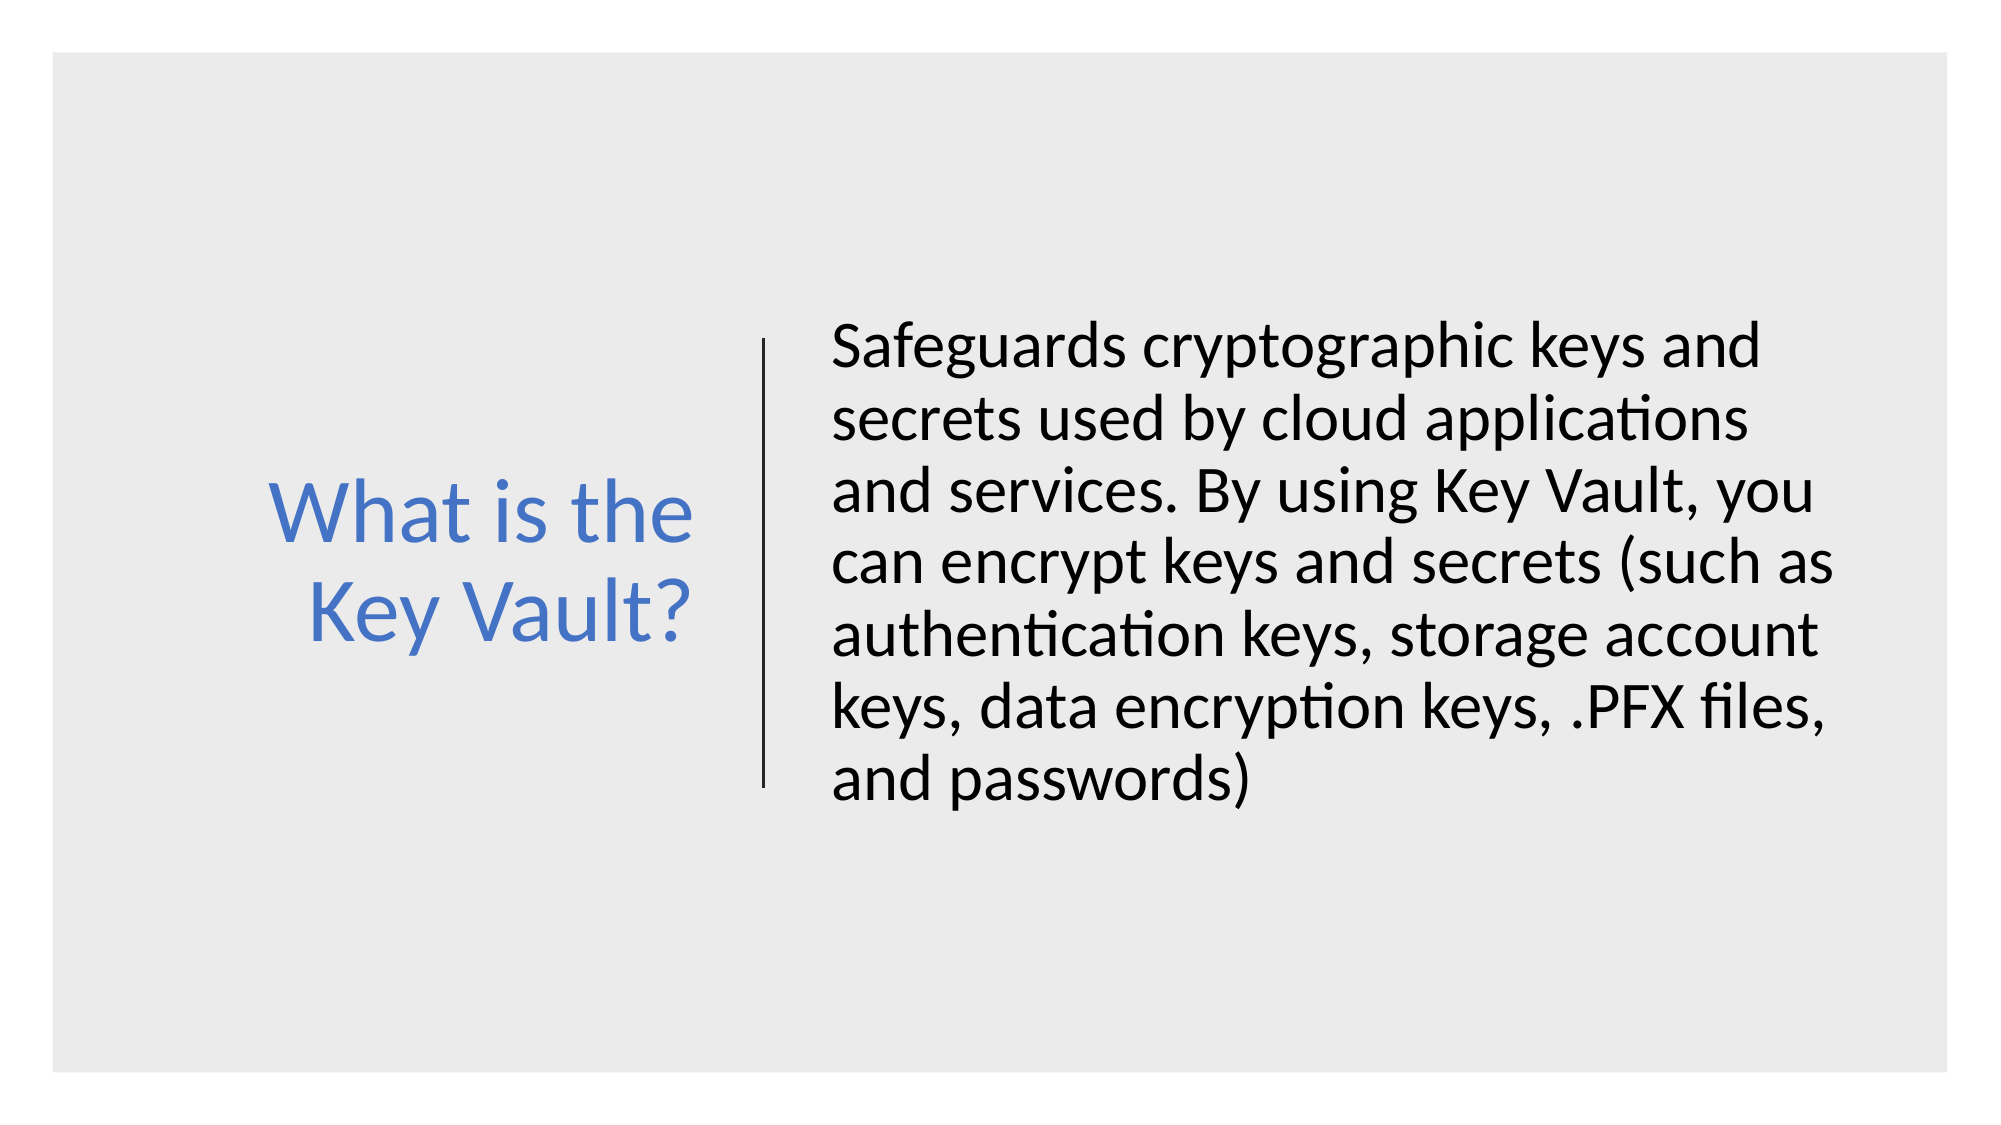

# What is the Key Vault?
Safeguards cryptographic keys and secrets used by cloud applications and services. By using Key Vault, you can encrypt keys and secrets (such as authentication keys, storage account keys, data encryption keys, .PFX files, and passwords)